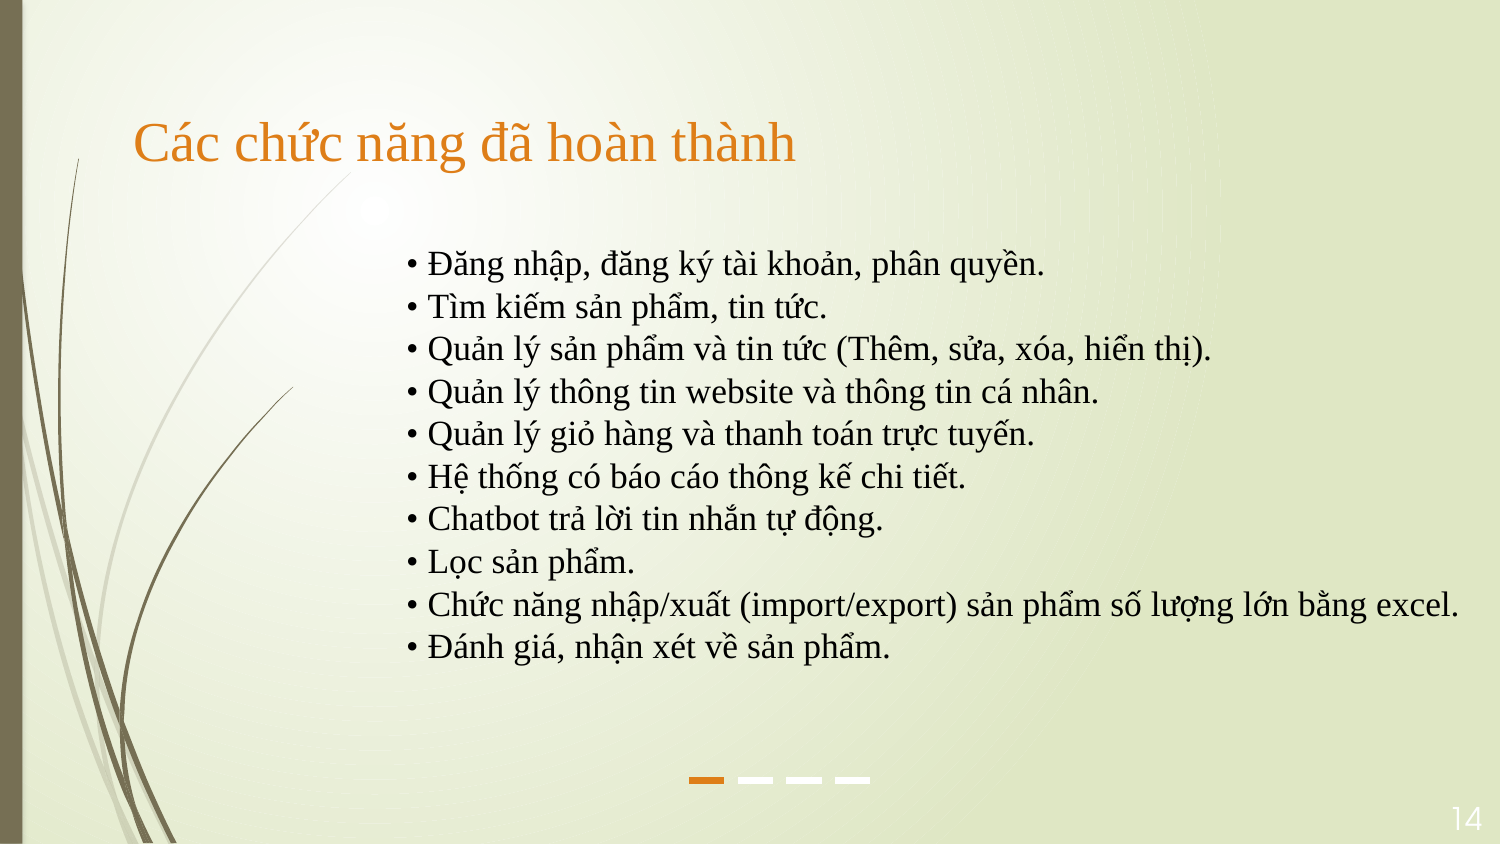

# Các chức năng đã hoàn thành
• Đăng nhập, đăng ký tài khoản, phân quyền.
• Tìm kiếm sản phẩm, tin tức.
• Quản lý sản phẩm và tin tức (Thêm, sửa, xóa, hiển thị).
• Quản lý thông tin website và thông tin cá nhân.
• Quản lý giỏ hàng và thanh toán trực tuyến.
• Hệ thống có báo cáo thông kế chi tiết.
• Chatbot trả lời tin nhắn tự động.
• Lọc sản phẩm.
• Chức năng nhập/xuất (import/export) sản phẩm số lượng lớn bằng excel.
• Đánh giá, nhận xét về sản phẩm.

14